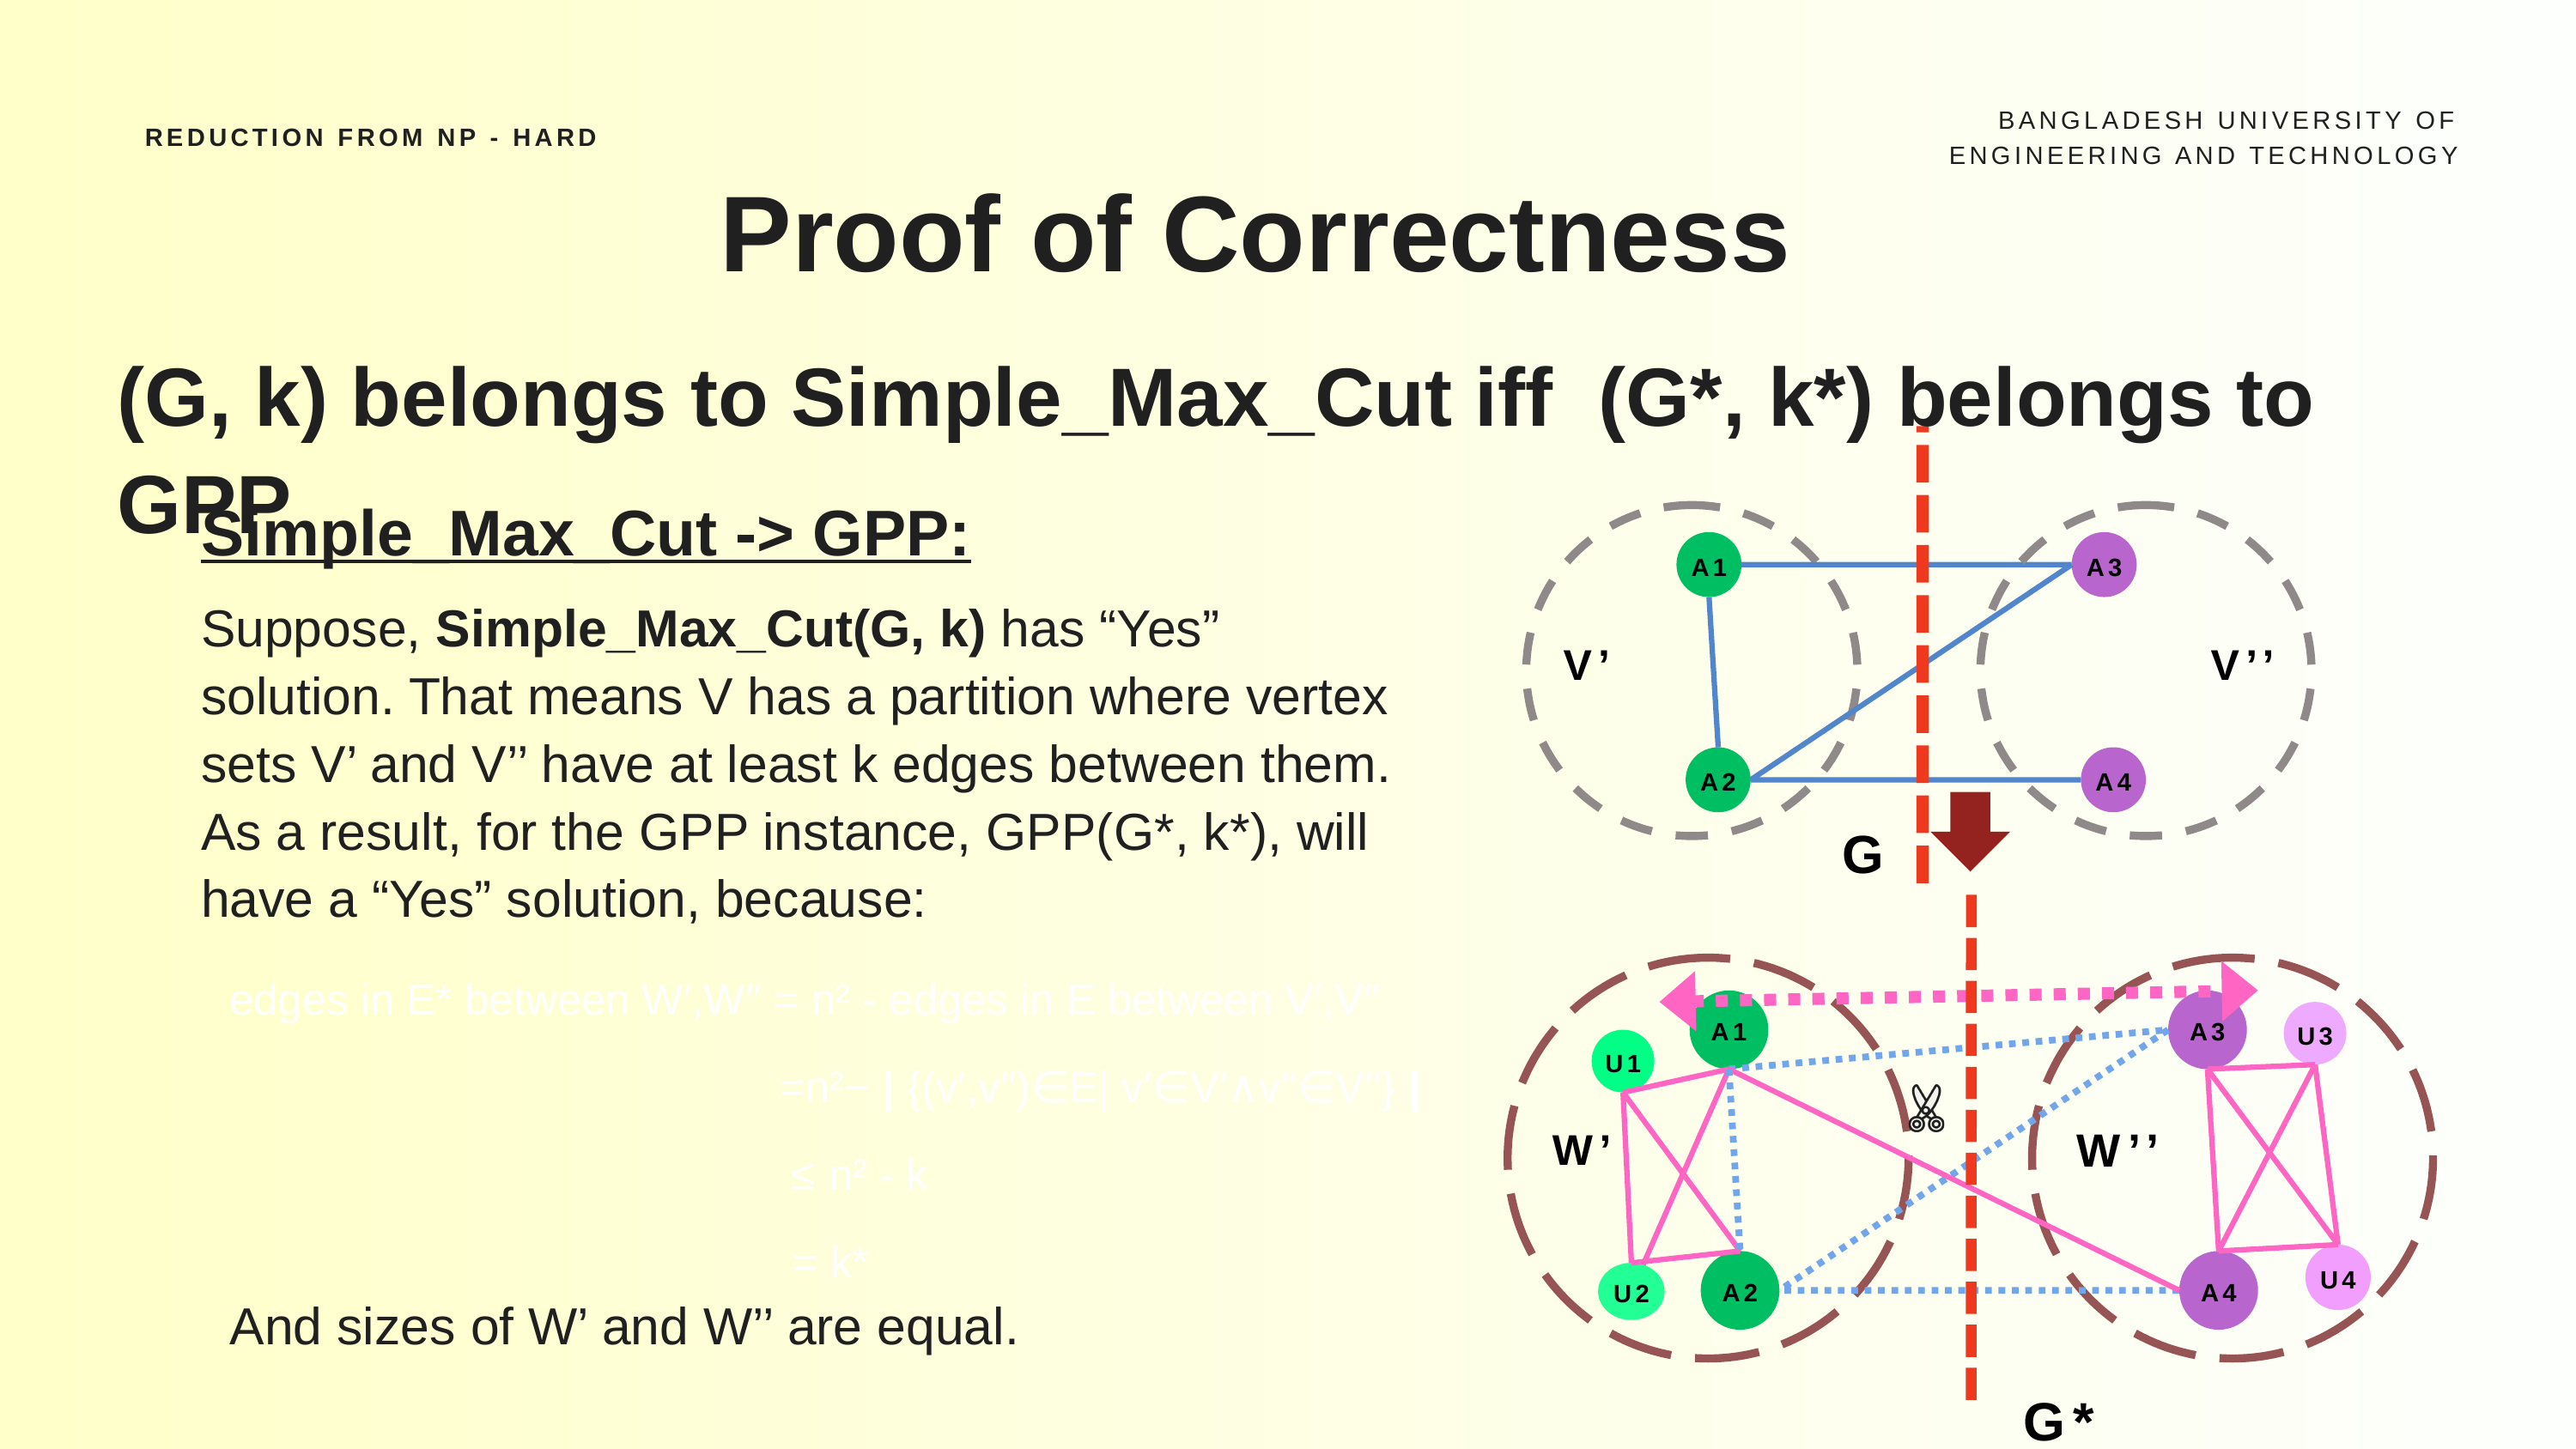

BANGLADESH UNIVERSITY OF ENGINEERING AND TECHNOLOGY
REDUCTION FROM NP - HARD
Proof of Correctness
(G, k) belongs to Simple_Max_Cut iff  (G*, k*) belongs to GPP

V’

V’’

A1

A3

A2

A4

G
Simple_Max_Cut -> GPP:
Suppose, Simple_Max_Cut(G, k) has “Yes” solution. That means V has a partition where vertex sets V’ and V’’ have at least k edges between them.
As a result, for the GPP instance, GPP(G*, k*), will have a “Yes” solution, because:

edges in E* between W′,W′′ = n² - edges in E between V′,V′′
                                             =n²− | {(v′,v′′)∈E| v′∈V′∧v′′∈V′′} |
                                              ≤ n² - k
                                              = k*

W’

W’’

A1

A3

U3

U1

U4

A2

A4

U2
And sizes of W’ and W’’ are equal.

G*